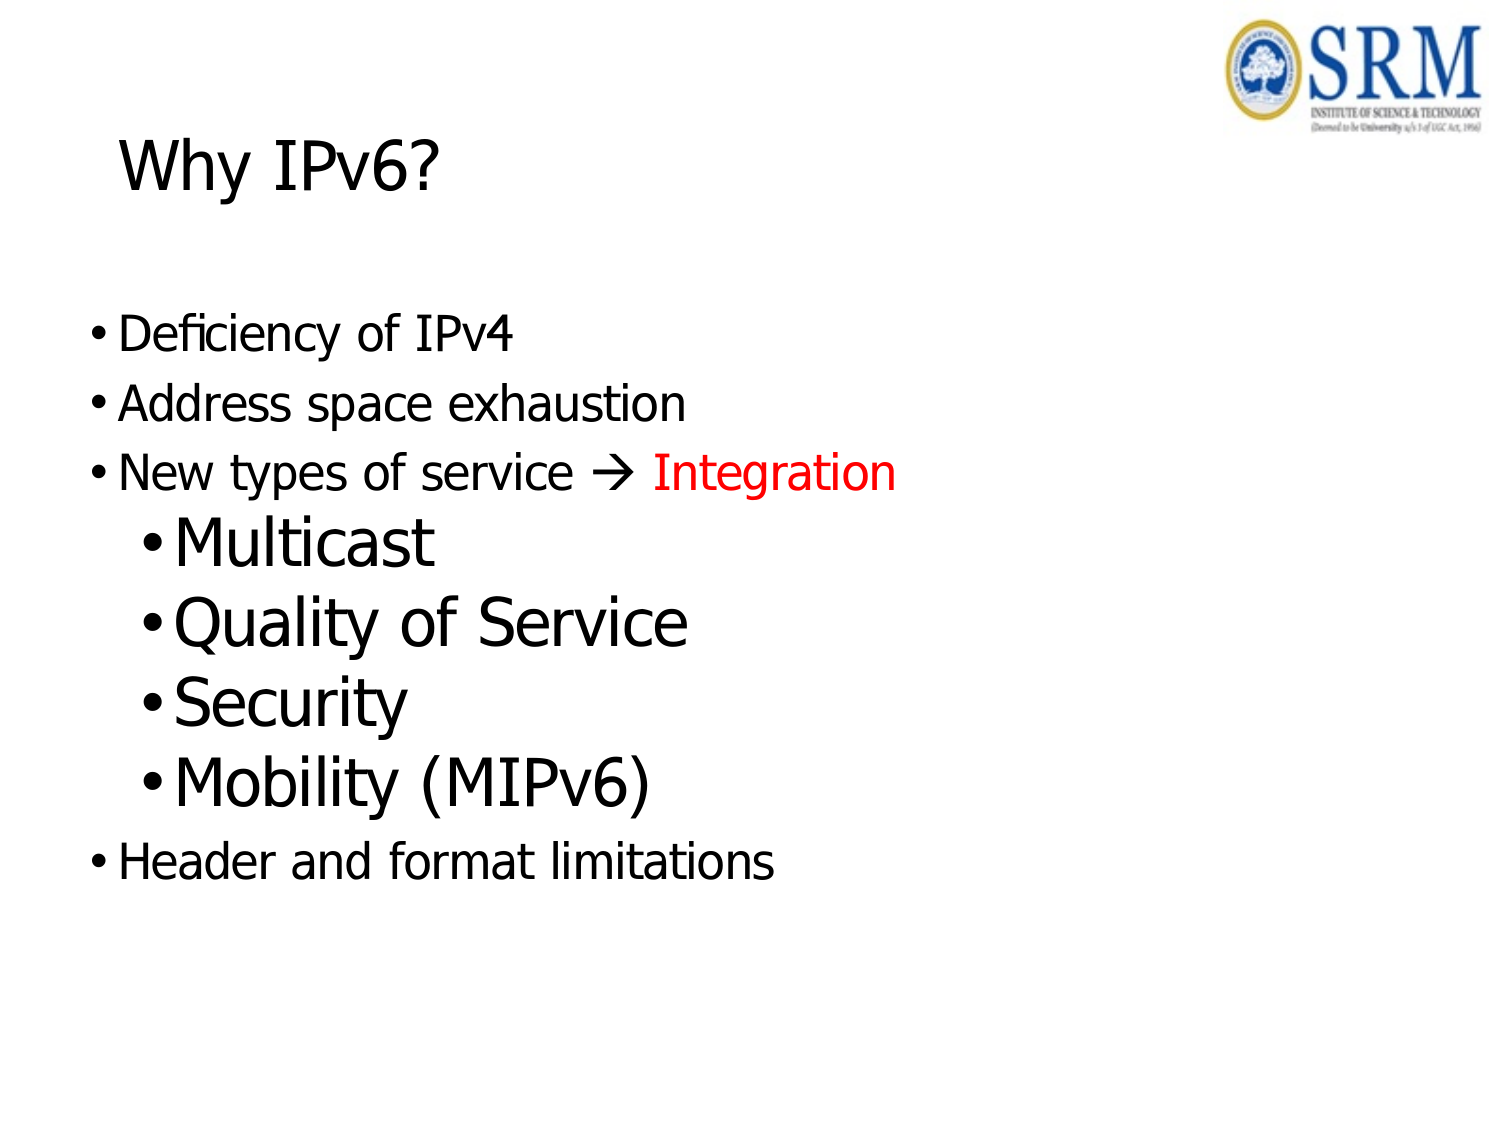

# Why IPv6?

Deficiency of IPv4
Address space exhaustion
New types of service 🡪 Integration
Multicast
Quality of Service
Security
Mobility (MIPv6)
Header and format limitations